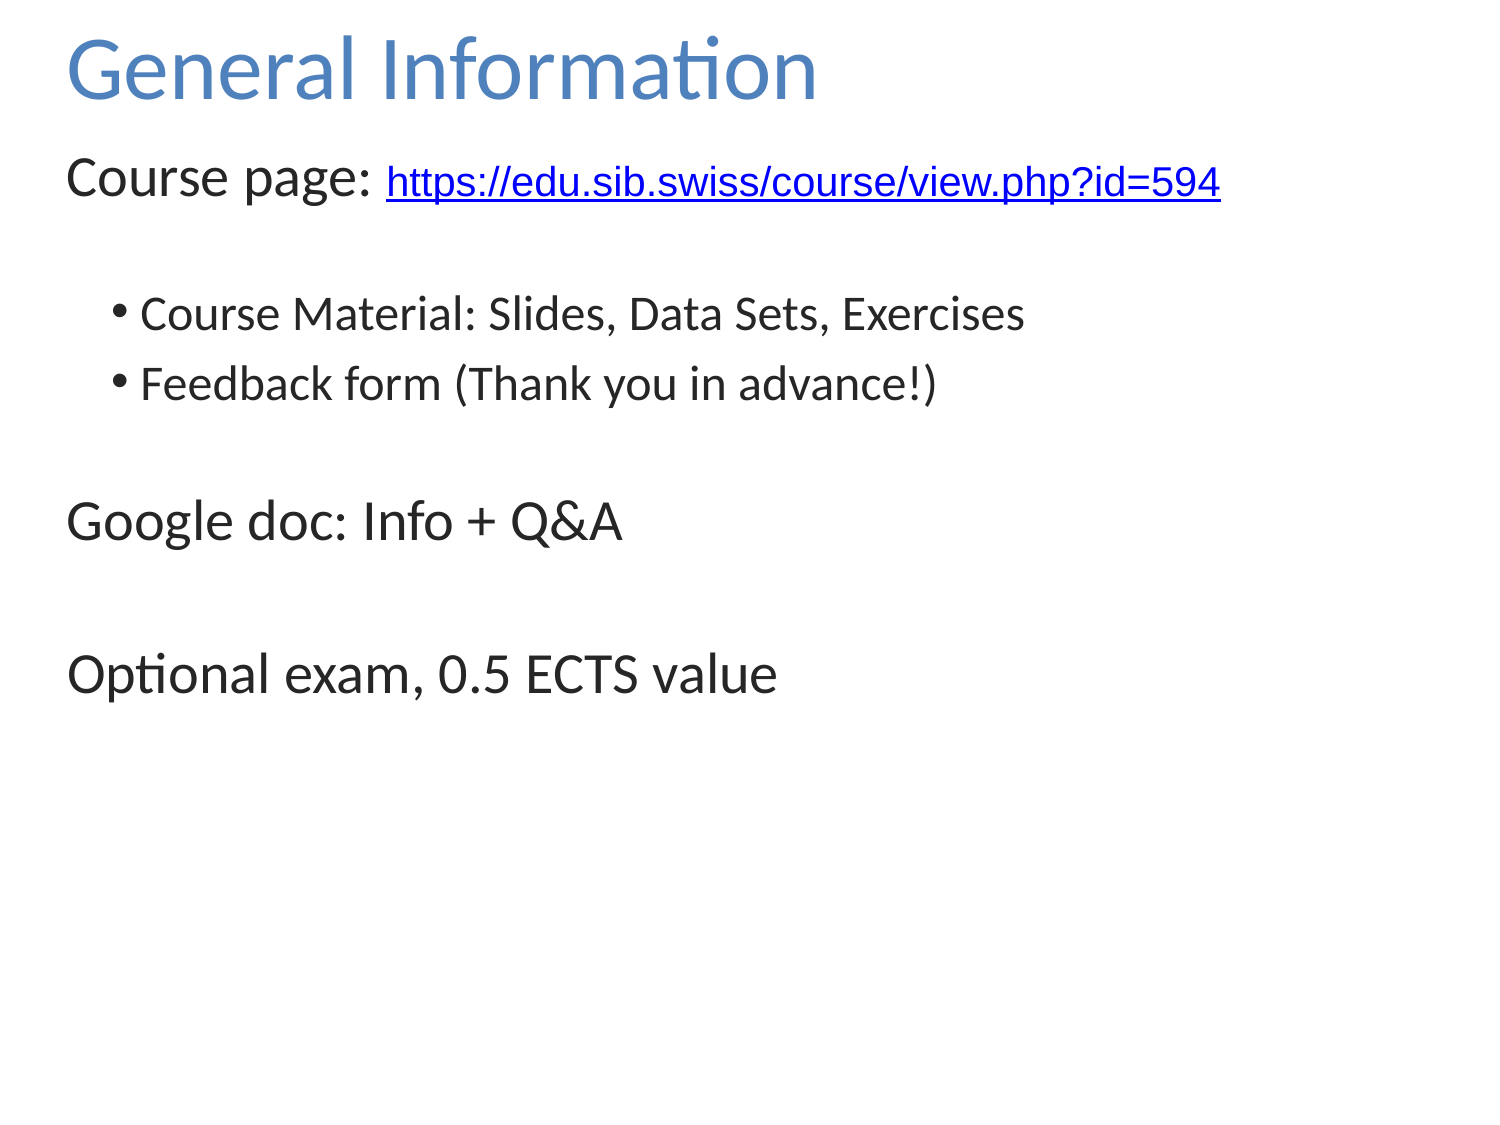

General Information
Course page: https://edu.sib.swiss/course/view.php?id=594

Course Material: Slides, Data Sets, Exercises
Feedback form (Thank you in advance!)
Google doc: Info + Q&A

Optional exam, 0.5 ECTS value